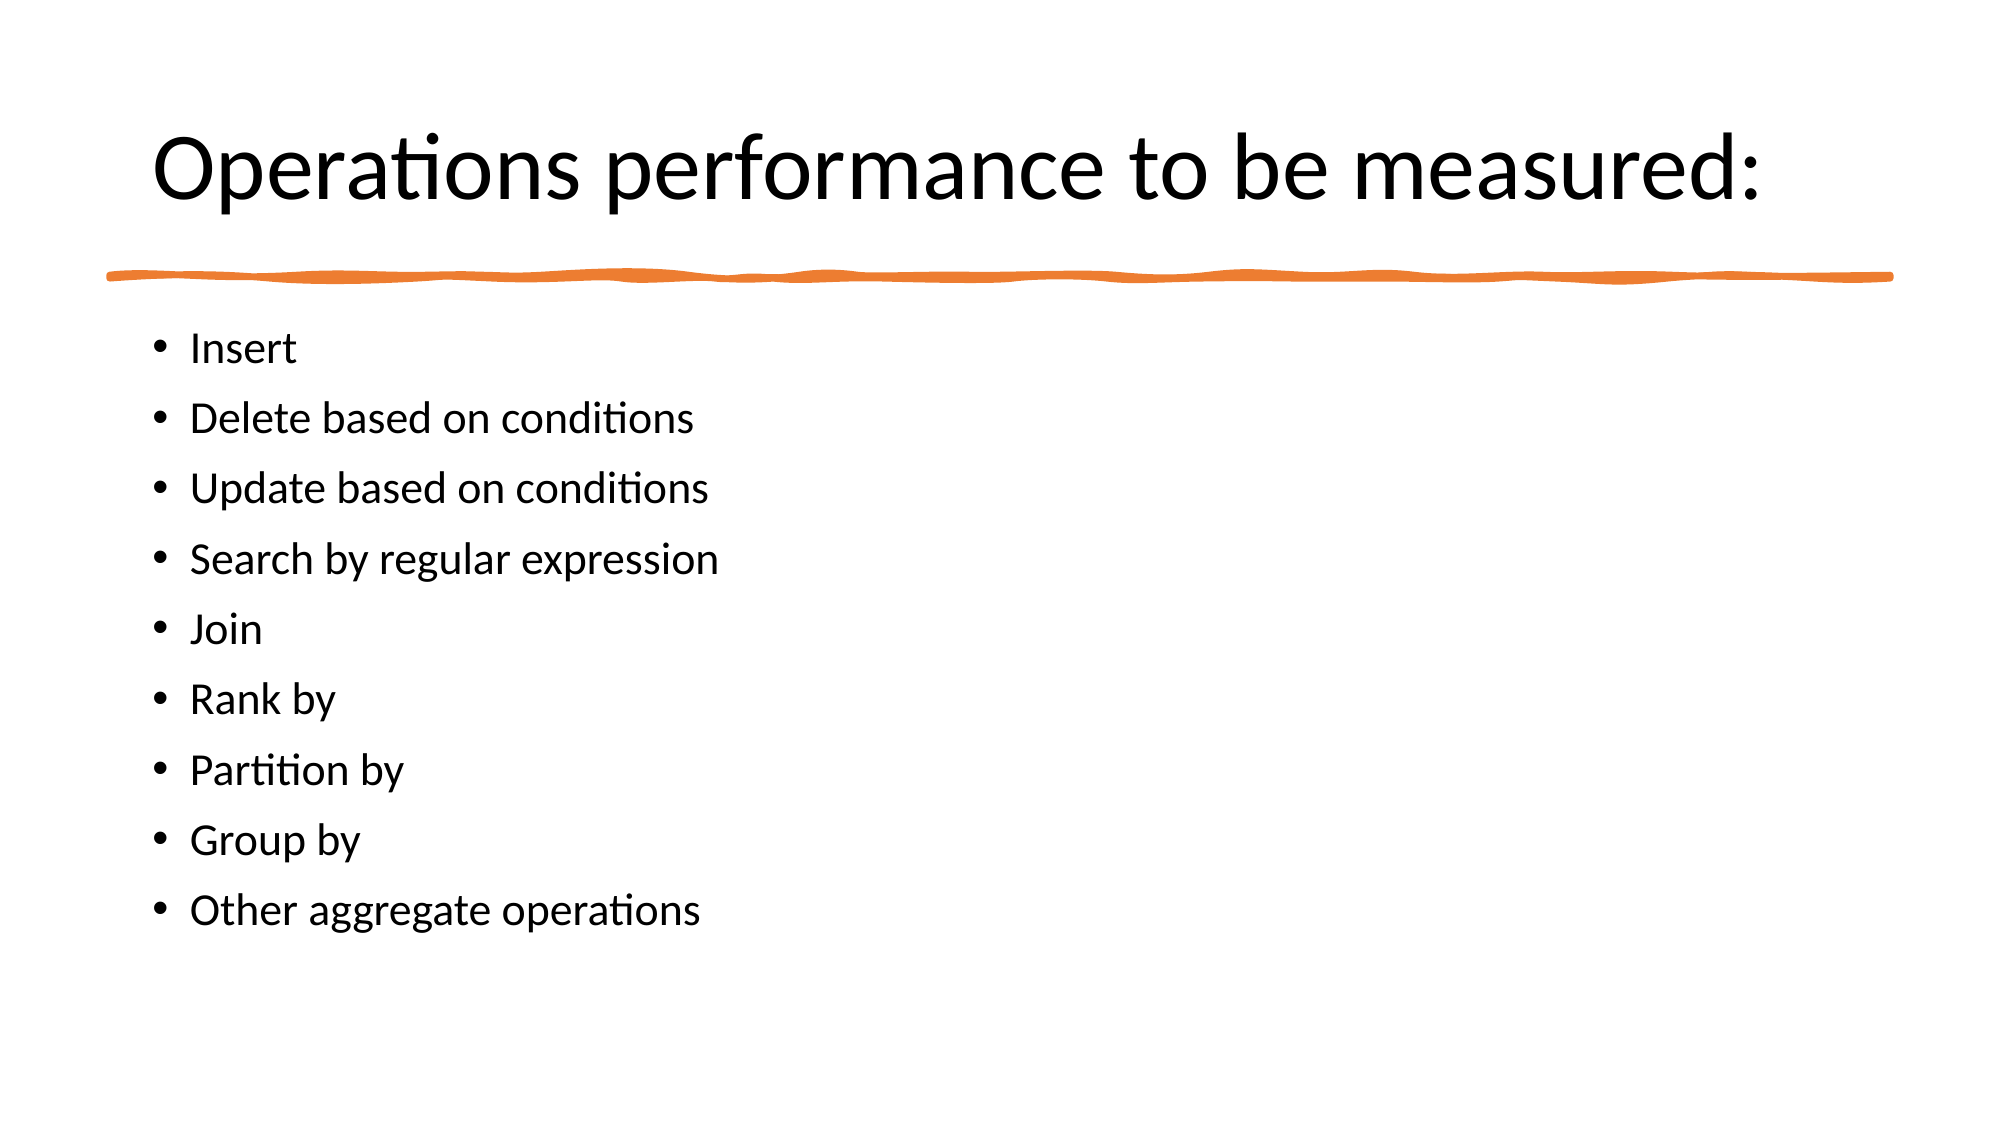

# Operations performance to be measured:

Insert
Delete based on conditions
Update based on conditions
Search by regular expression
Join
Rank by
Partition by
Group by
Other aggregate operations